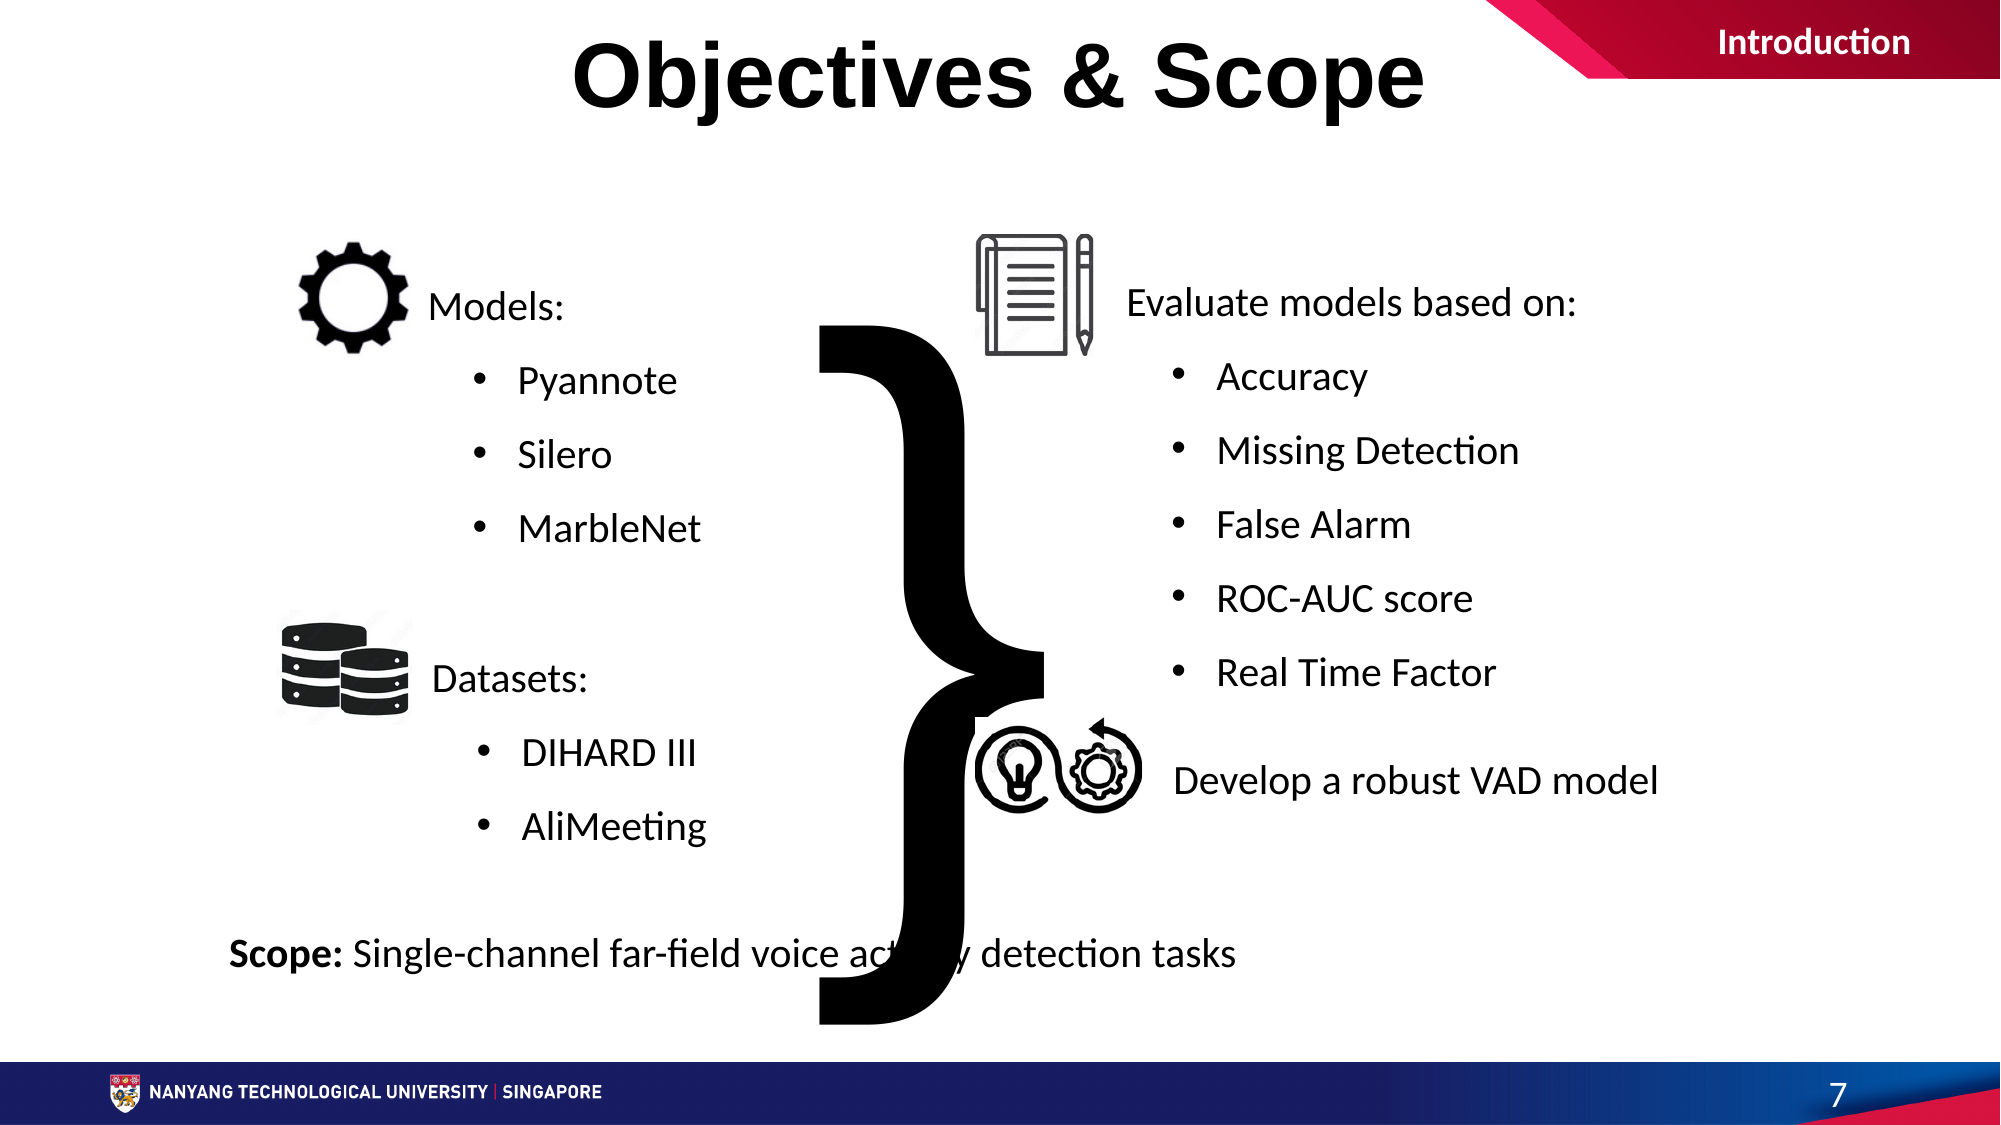

}
Objectives & Scope

Introduction

Evaluate models based on:
Accuracy
Missing Detection
False Alarm
ROC-AUC score
Real Time Factor

Models:
Pyannote
Silero
MarbleNet

Datasets:
DIHARD III
AliMeeting

Develop a robust VAD model
Scope: Single-channel far-field voice activity detection tasks

7